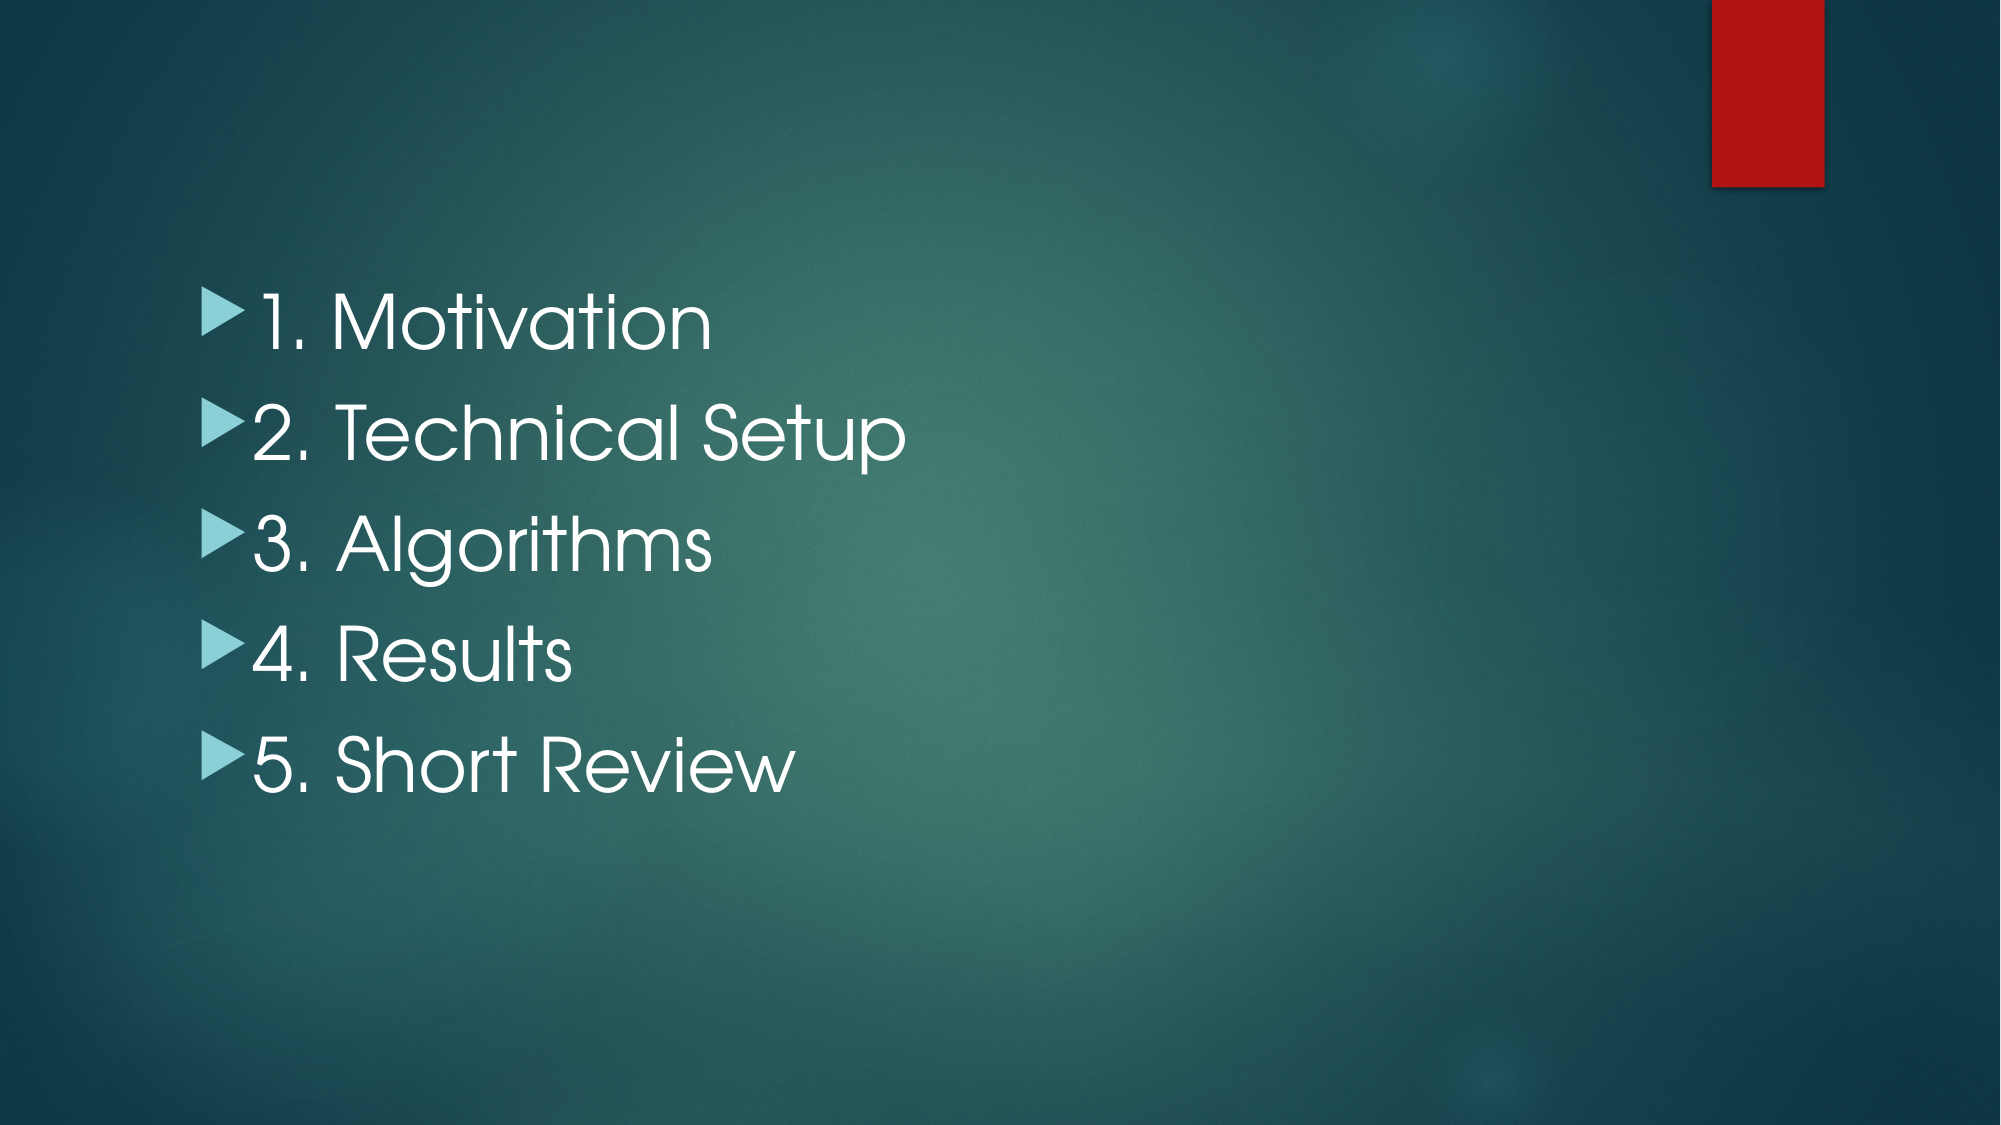

1. Motivation
2. Technical Setup
3. Algorithms
4. Results
5. Short Review